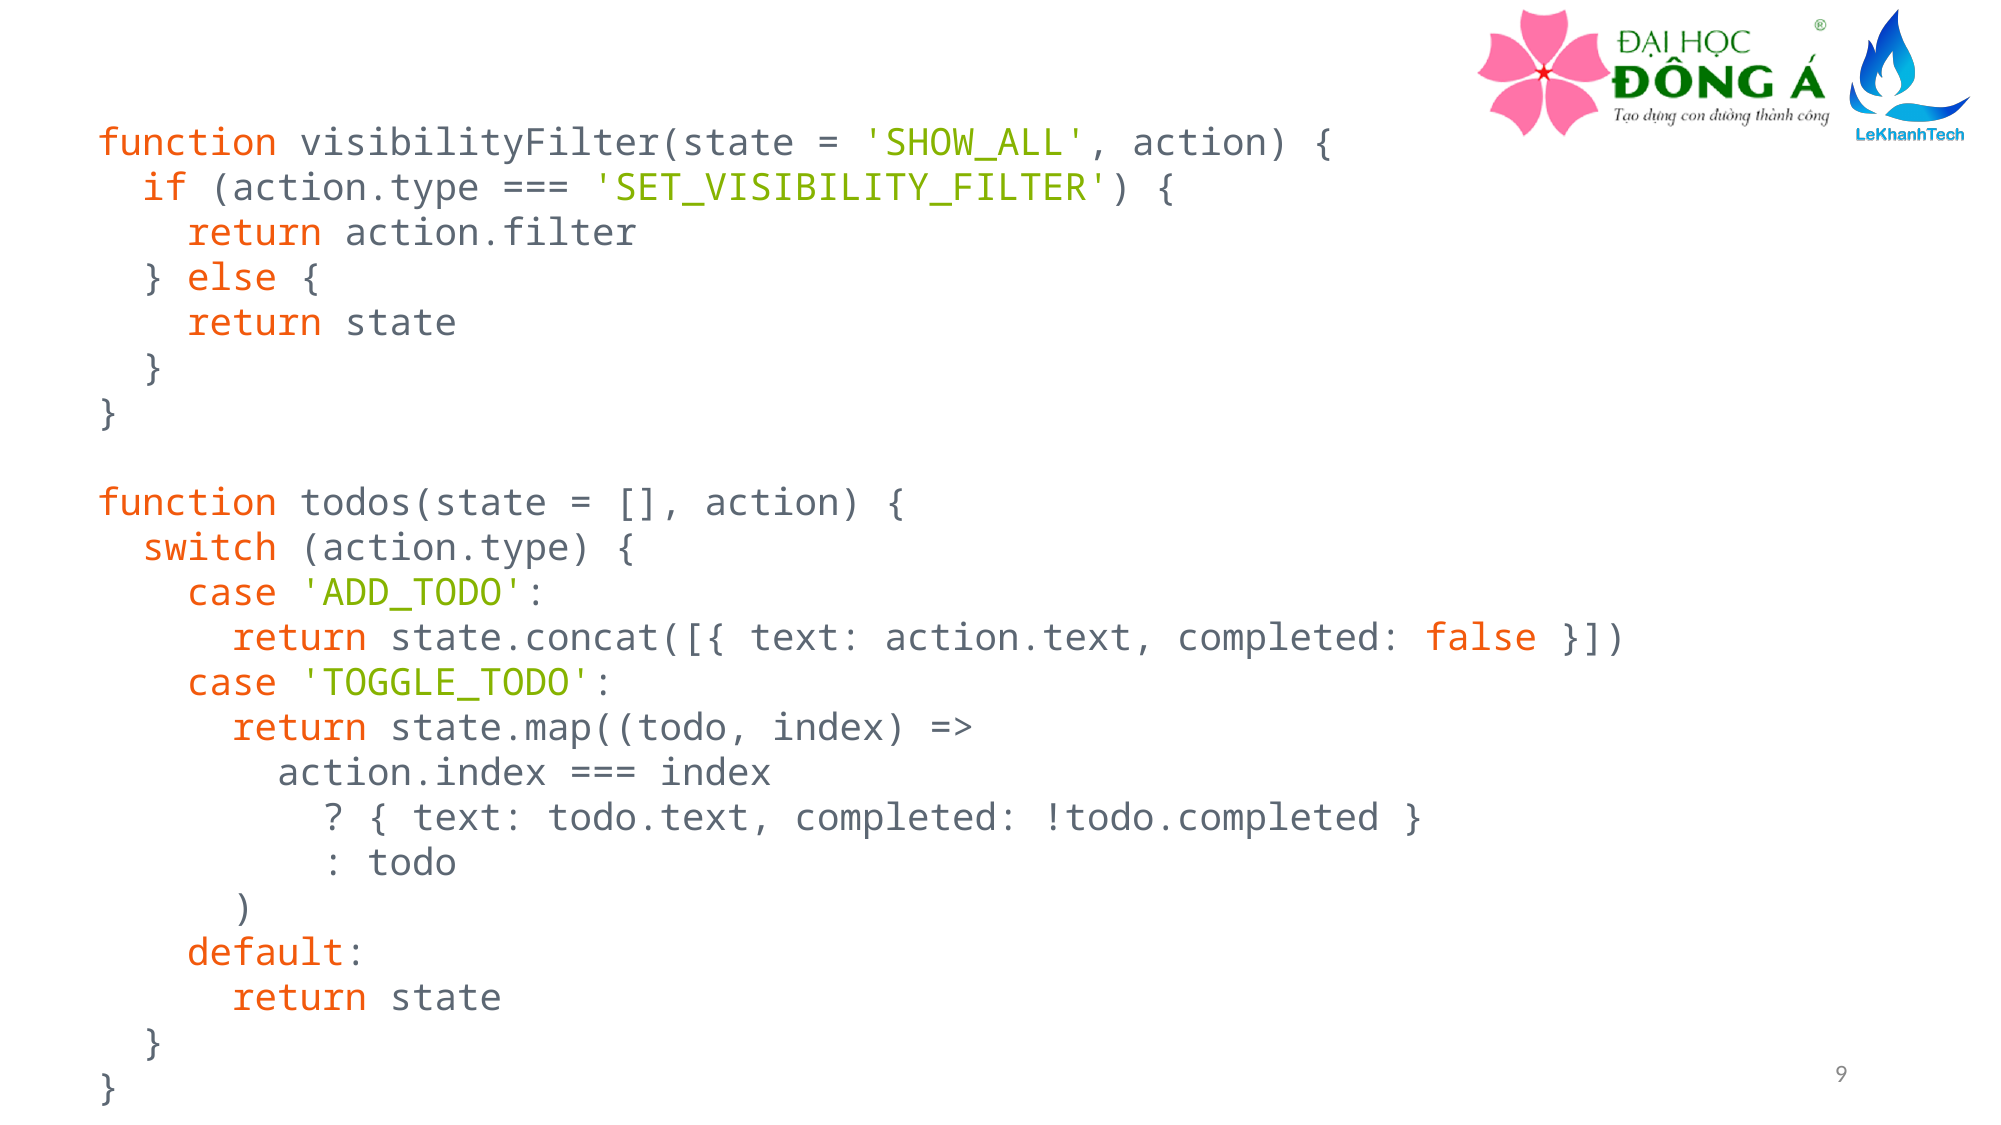

function visibilityFilter(state = 'SHOW_ALL', action) {
  if (action.type === 'SET_VISIBILITY_FILTER') {
    return action.filter
  } else {
    return state
  }
}

function todos(state = [], action) {
  switch (action.type) {
    case 'ADD_TODO':
      return state.concat([{ text: action.text, completed: false }])
    case 'TOGGLE_TODO':
      return state.map((todo, index) =>
        action.index === index
          ? { text: todo.text, completed: !todo.completed }
          : todo
      )
    default:
      return state
  }
}
9